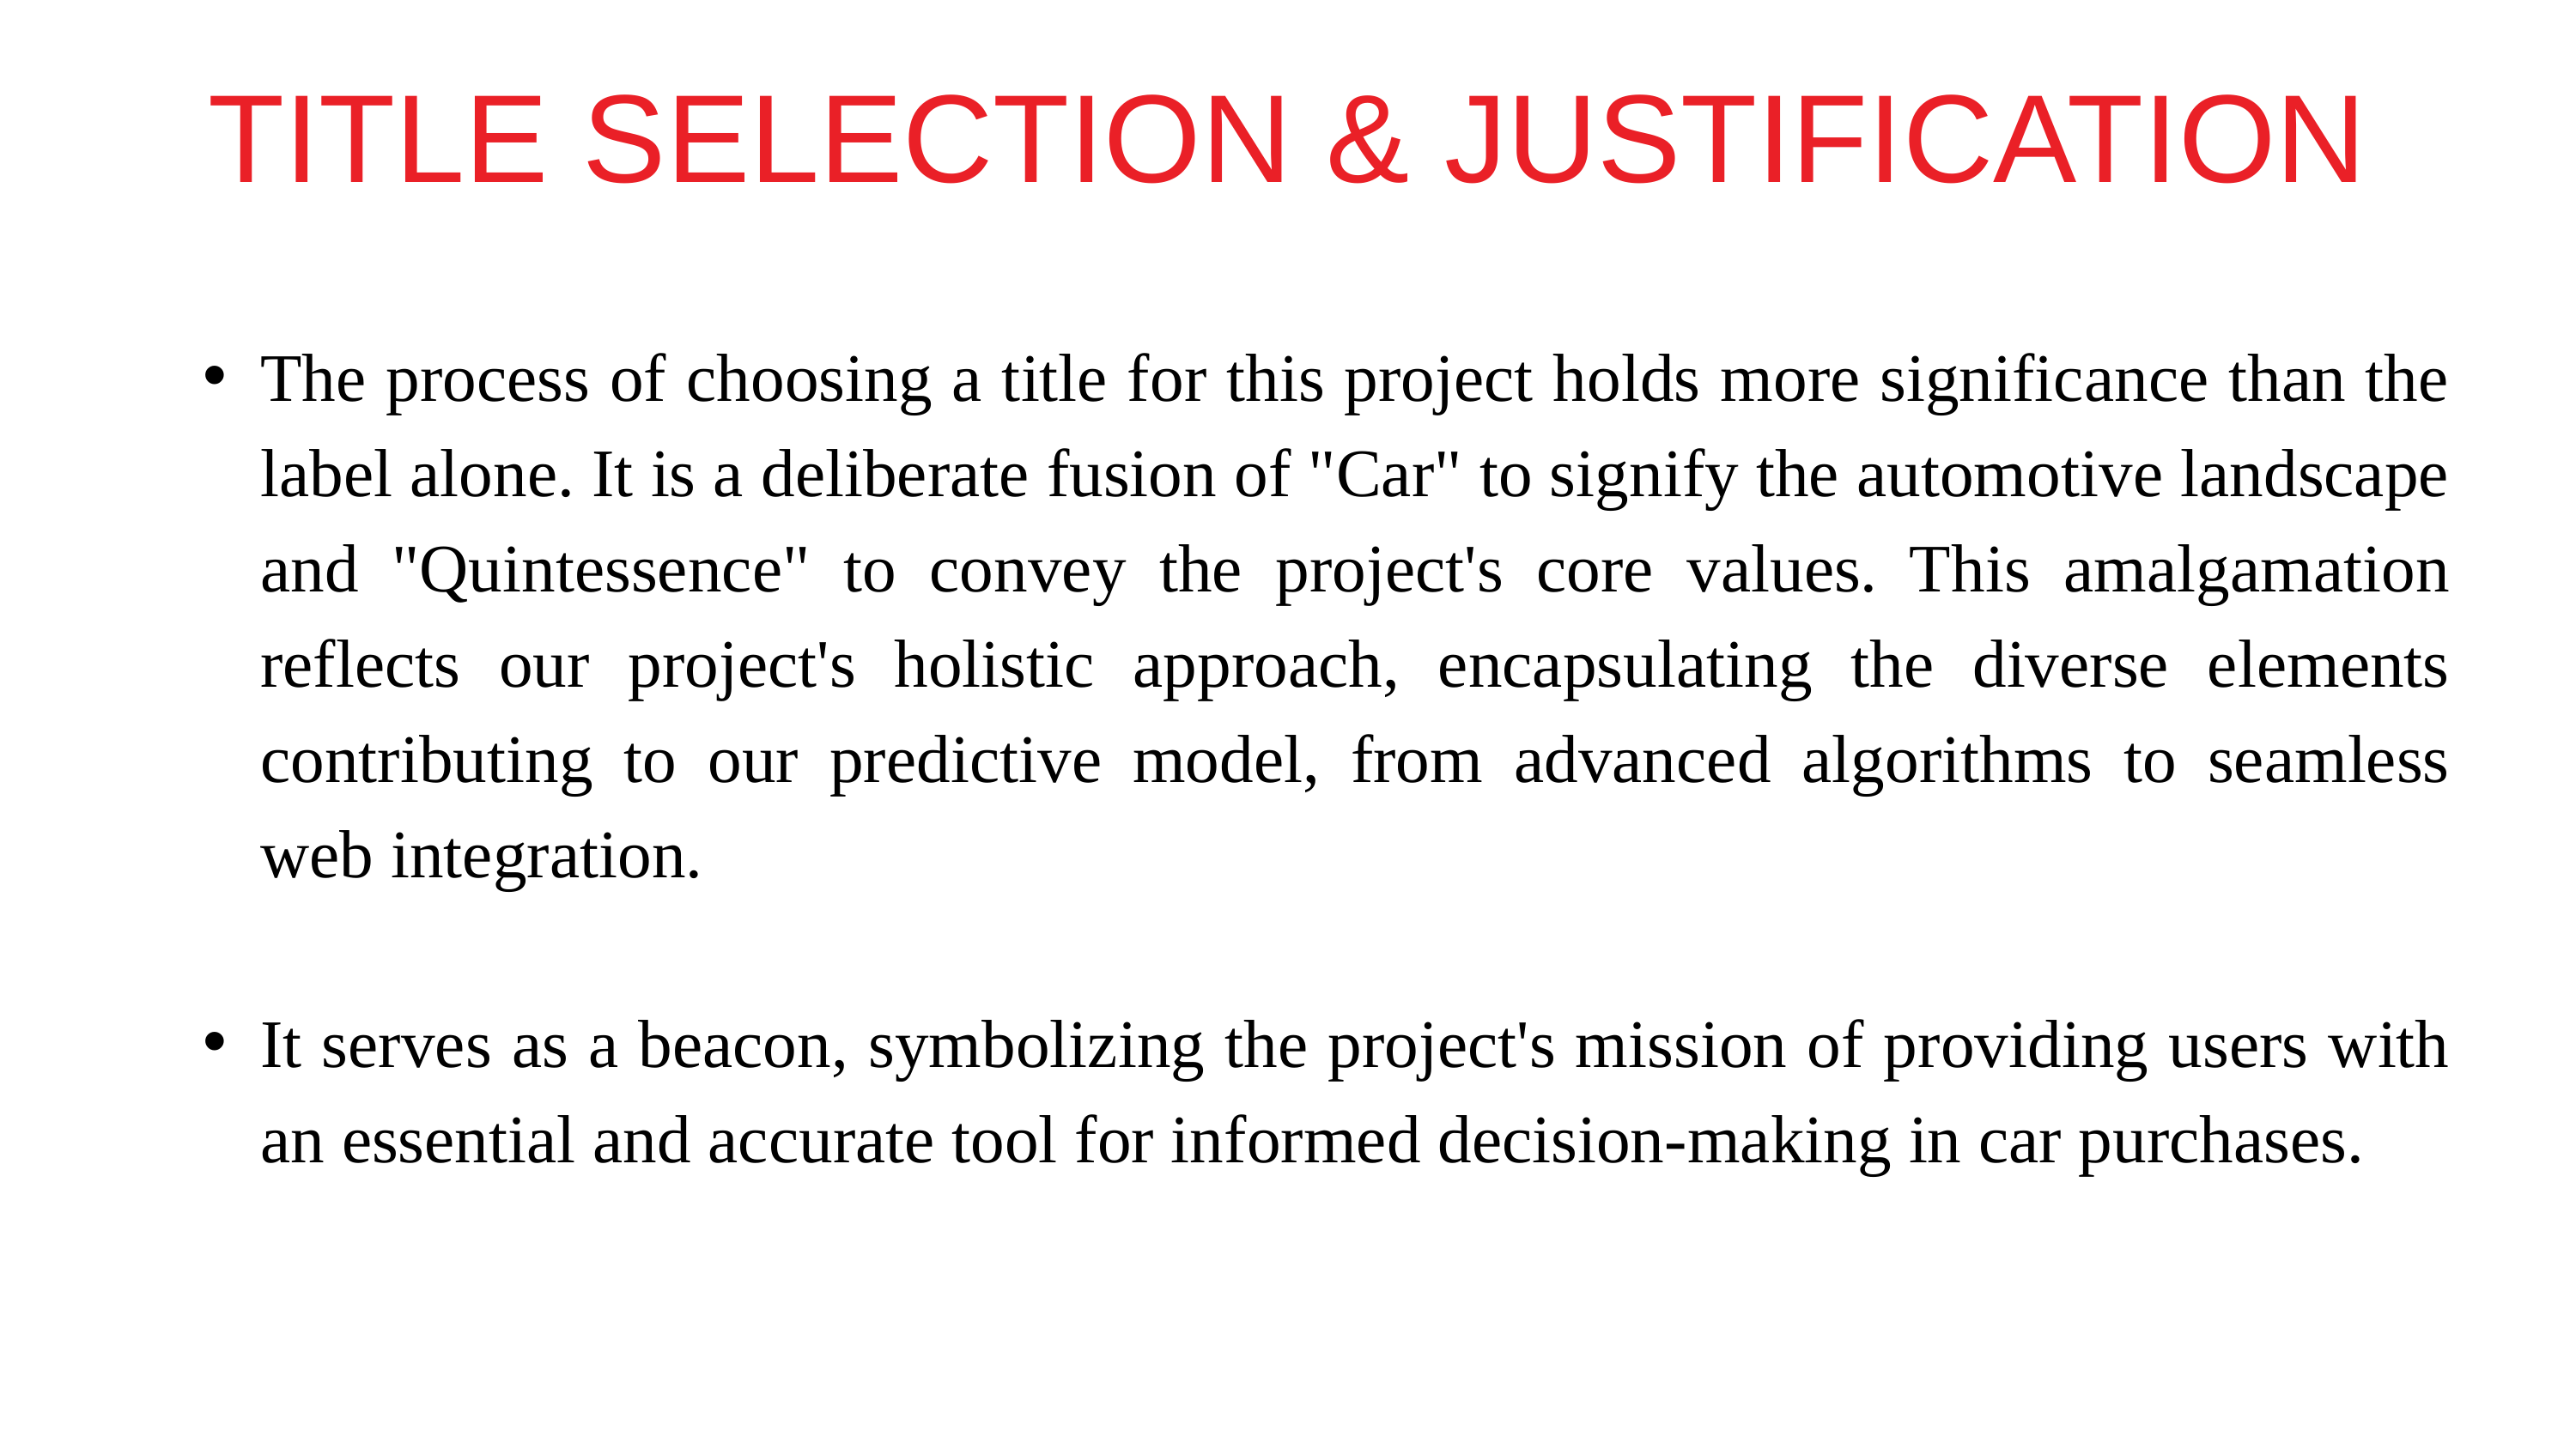

TITLE SELECTION & JUSTIFICATION
The process of choosing a title for this project holds more significance than the label alone. It is a deliberate fusion of "Car" to signify the automotive landscape and "Quintessence" to convey the project's core values. This amalgamation reflects our project's holistic approach, encapsulating the diverse elements contributing to our predictive model, from advanced algorithms to seamless web integration.

It serves as a beacon, symbolizing the project's mission of providing users with an essential and accurate tool for informed decision-making in car purchases.